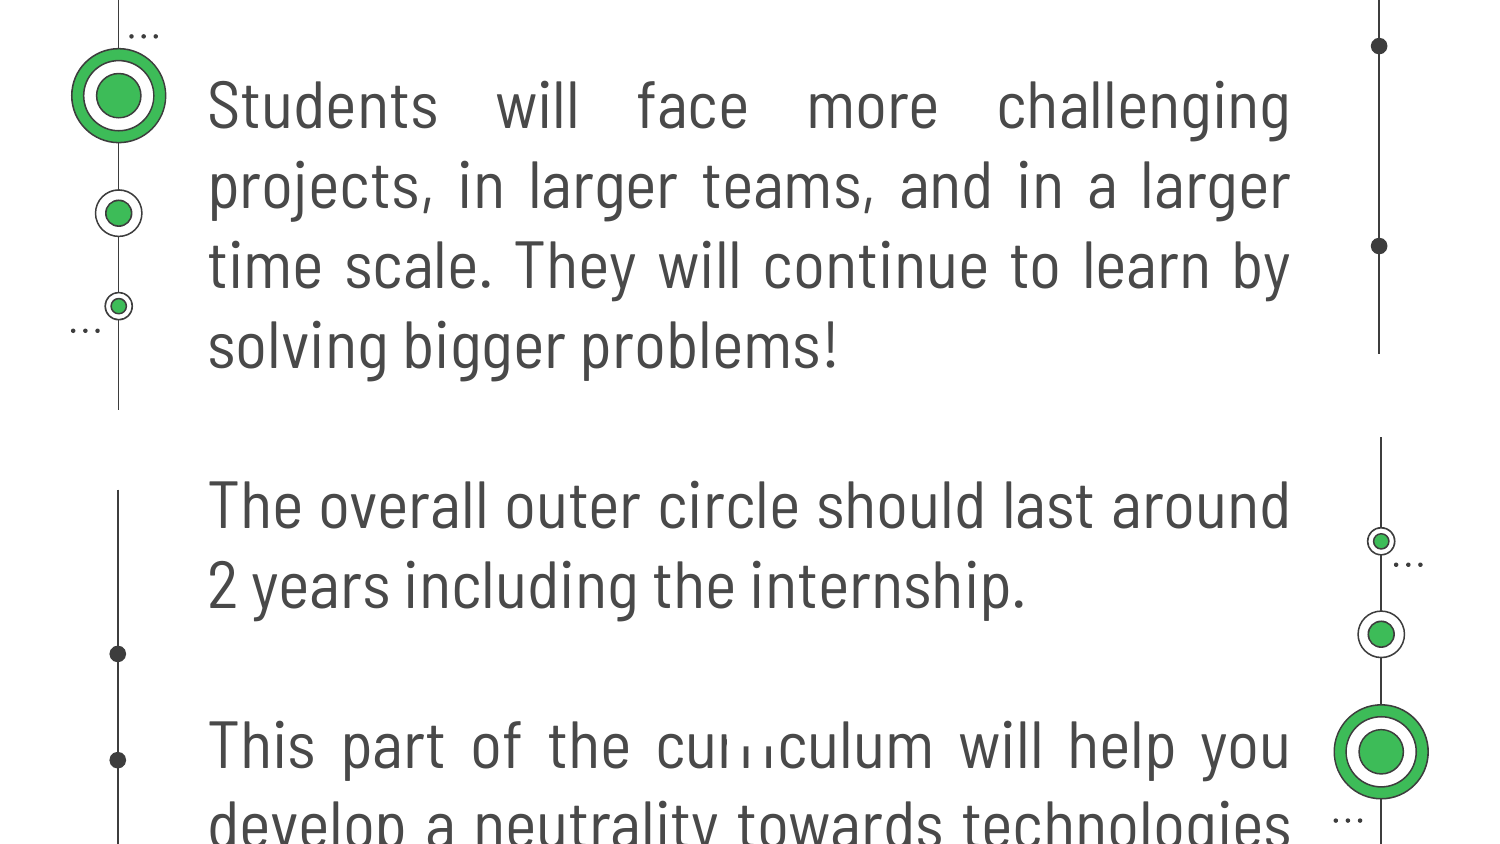

While the Common Core focuses on fundamentals, the outer circle has been designed to provide our students with high expertise.

Students will face more challenging projects, in larger teams, and in a larger time scale. They will continue to learn by solving bigger problems!

The overall outer circle should last around 2 years including the internship.

This part of the curriculum will help you develop a neutrality towards technologies and languages in order to have adaptation skills of our students and help them avoid the fatal obsolescence that strikes the digital market over time.